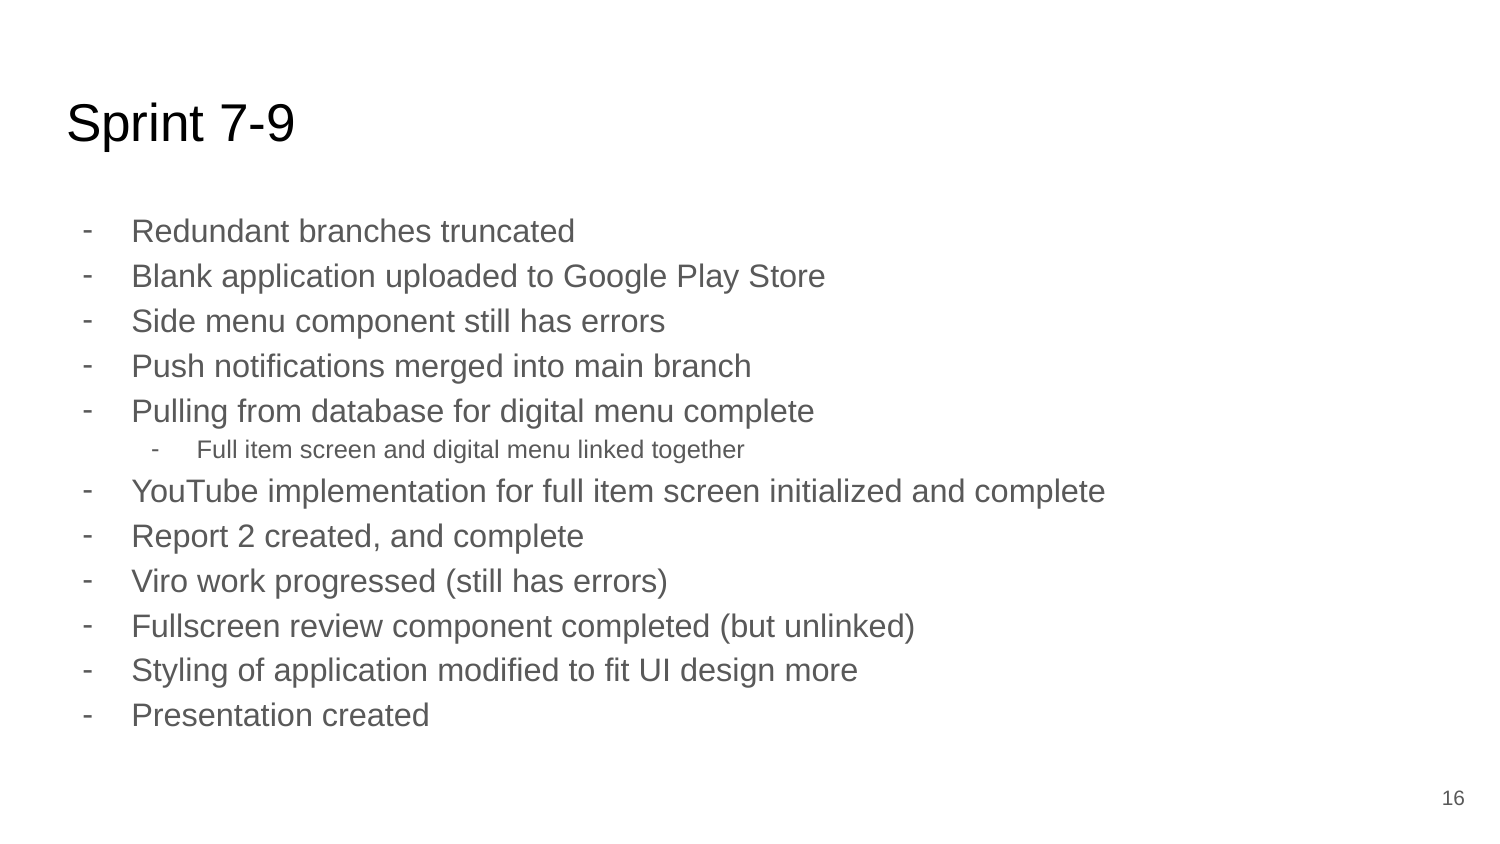

# Sprint 7-9
Redundant branches truncated
Blank application uploaded to Google Play Store
Side menu component still has errors
Push notifications merged into main branch
Pulling from database for digital menu complete
Full item screen and digital menu linked together
YouTube implementation for full item screen initialized and complete
Report 2 created, and complete
Viro work progressed (still has errors)
Fullscreen review component completed (but unlinked)
Styling of application modified to fit UI design more
Presentation created
16